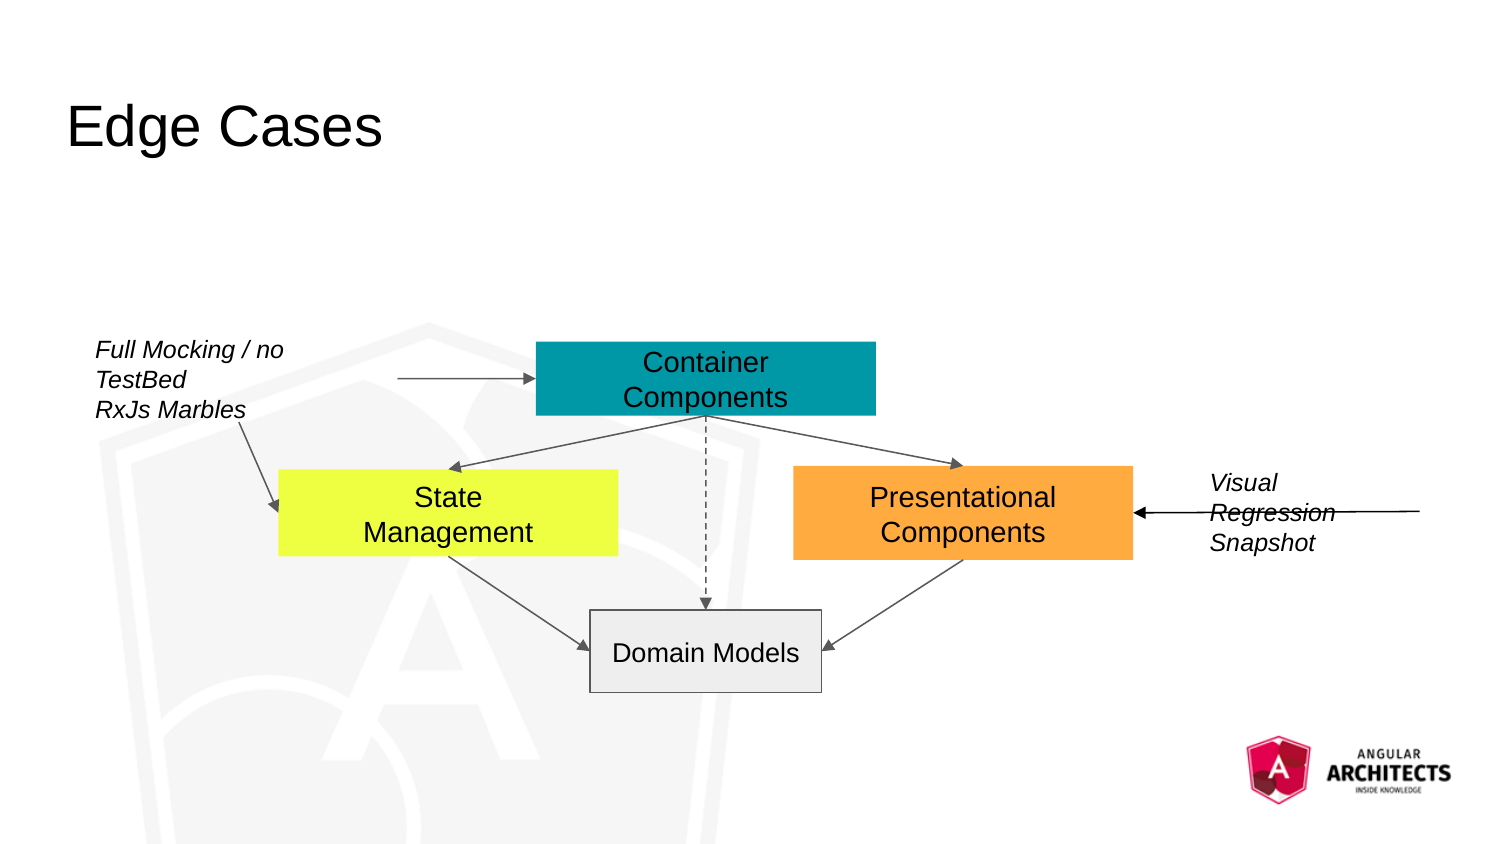

# Edge Cases
Full Mocking / no TestBed
RxJs Marbles
Container
Components
Presentational Components
Visual Regression
Snapshot
State
Management
Domain Models